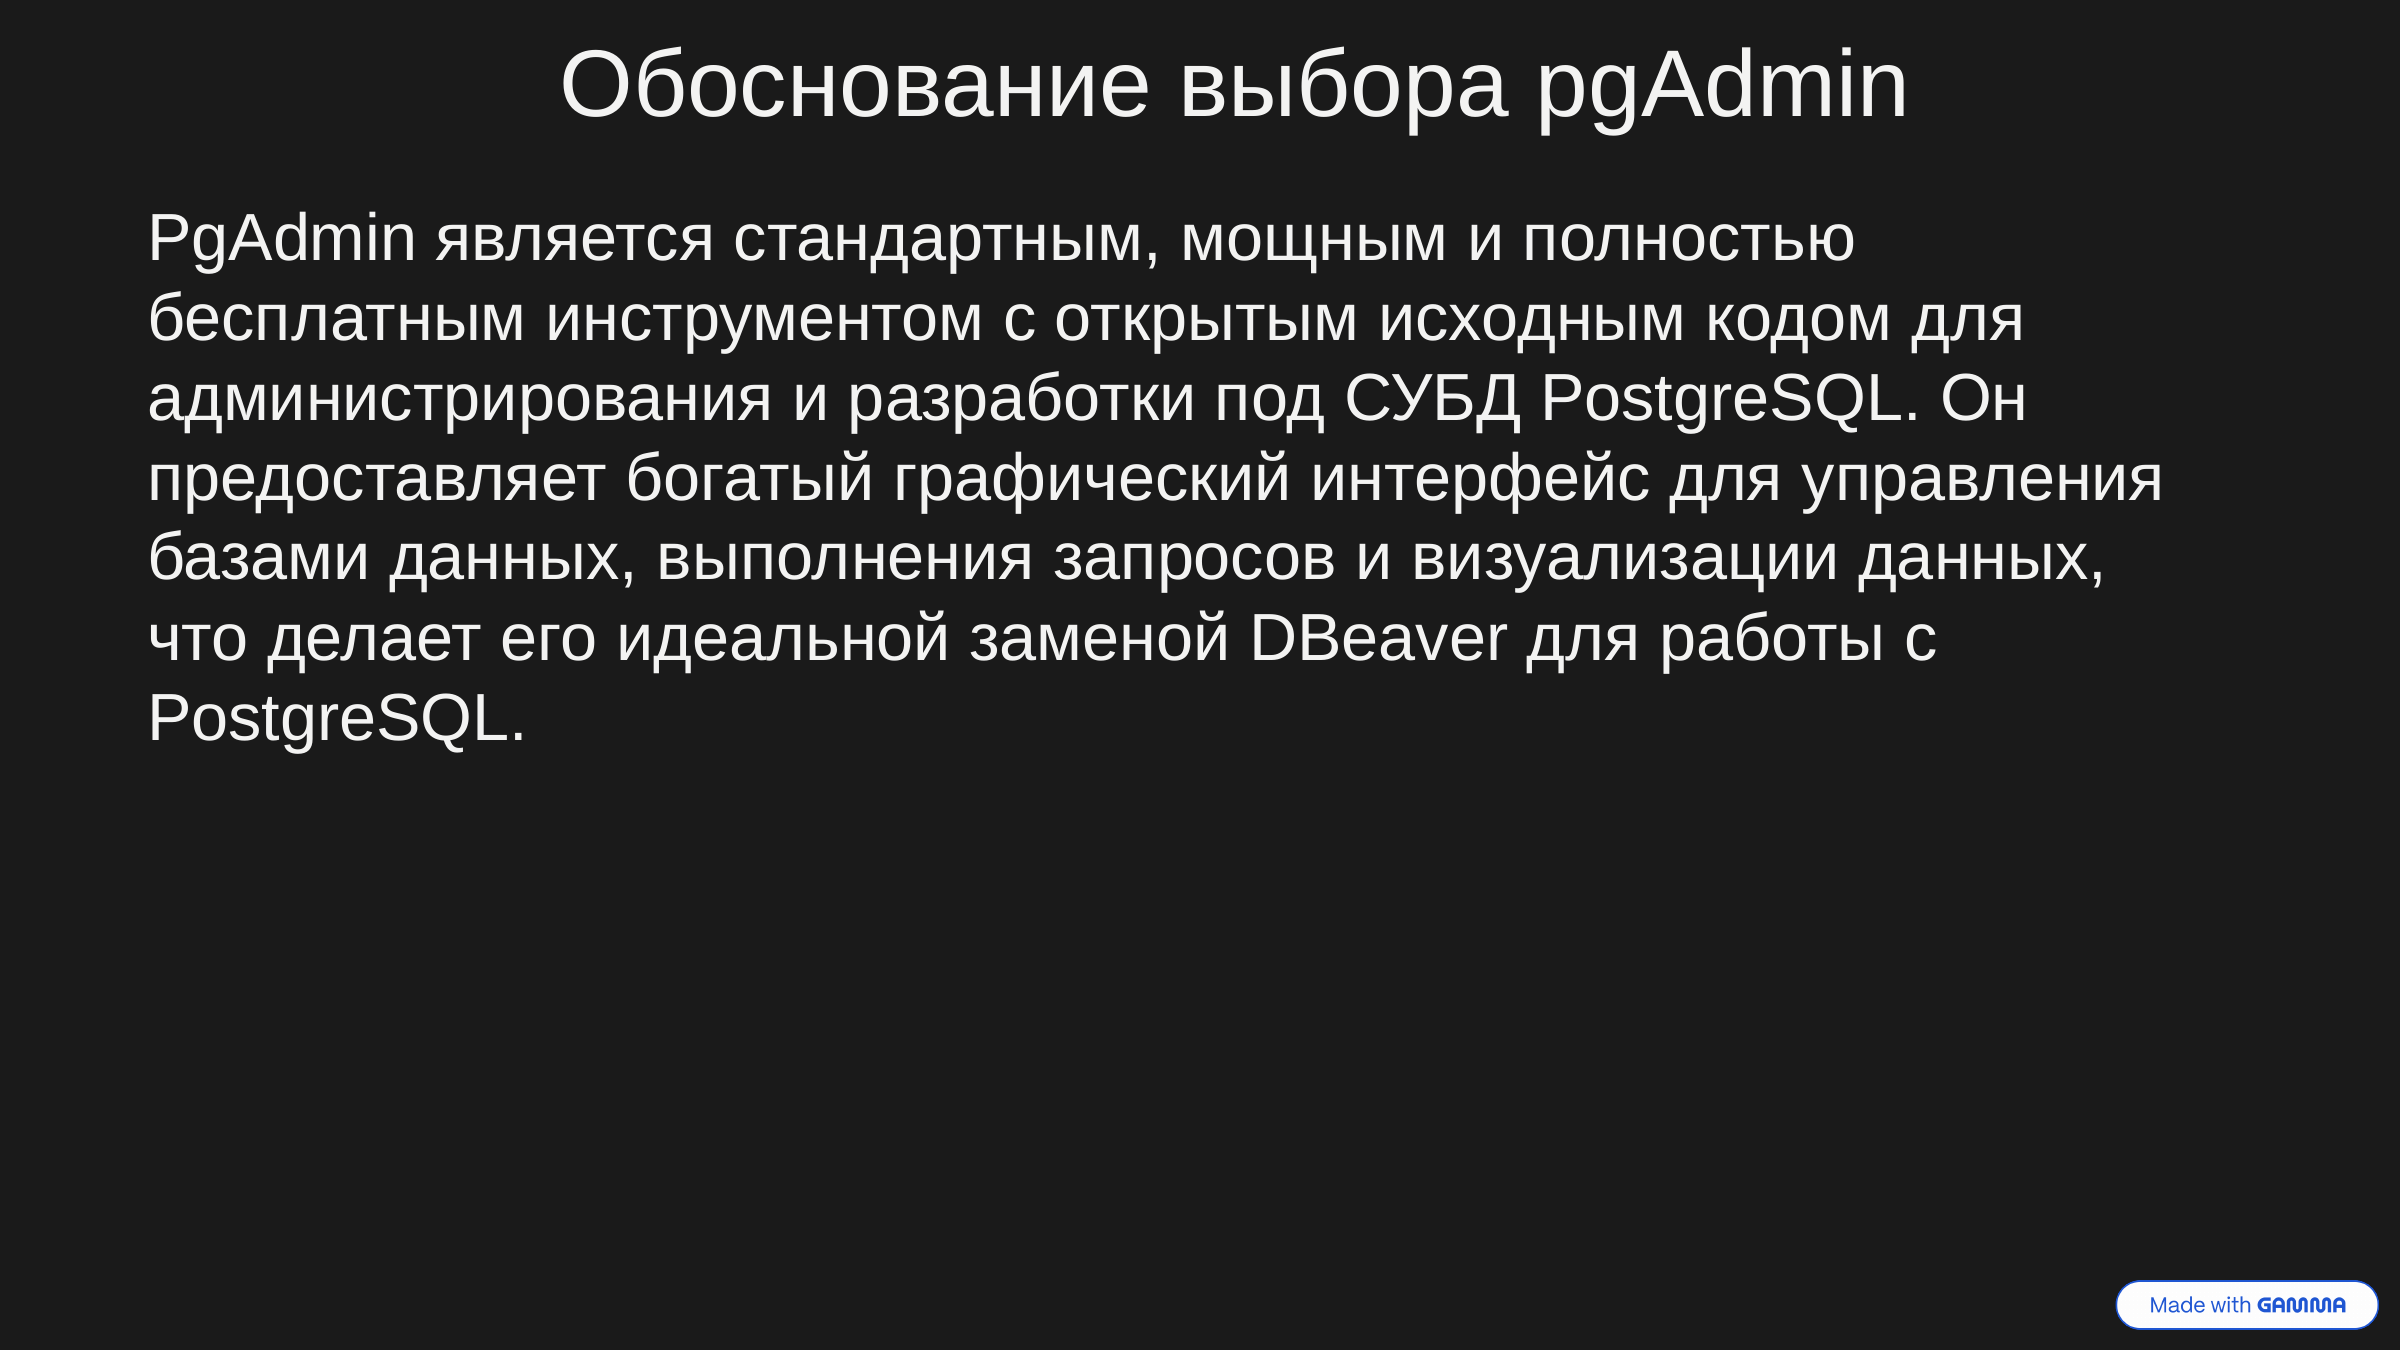

Обоснование выбора pgAdmin

PgAdmin является стандартным, мощным и полностью бесплатным инструментом с открытым исходным кодом для администрирования и разработки под СУБД PostgreSQL. Он предоставляет богатый графический интерфейс для управления базами данных, выполнения запросов и визуализации данных, что делает его идеальной заменой DBeaver для работы с PostgreSQL.